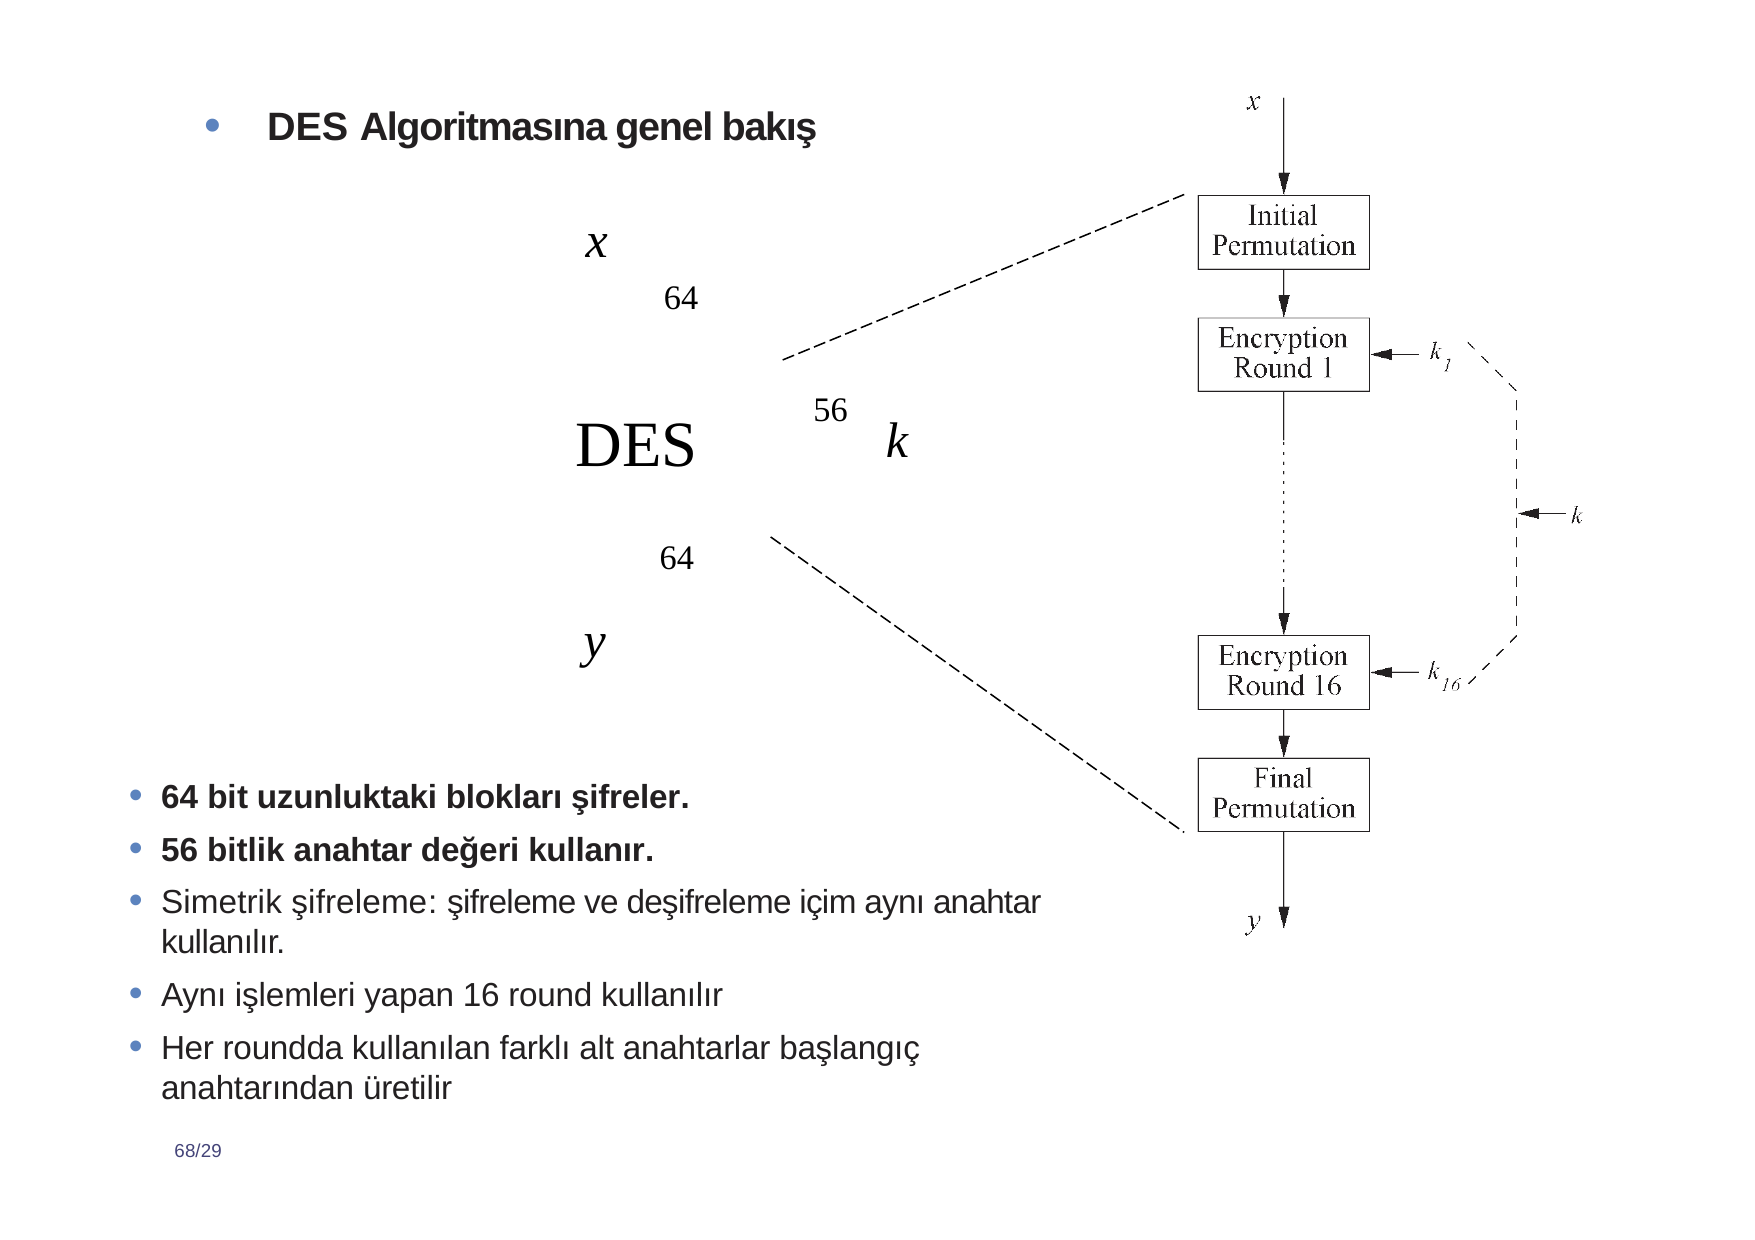

DES Algoritmasına genel bakış

x
64

56
DES
k
64

y

64 bit uzunluktaki blokları şifreler.

56 bitlik anahtar değeri kullanır.

Simetrik şifreleme: şifreleme ve deşifreleme içim aynı anahtar kullanılır.

Aynı işlemleri yapan 16 round kullanılır

Her roundda kullanılan farklı alt anahtarlar başlangıç anahtarından üretilir

68/29